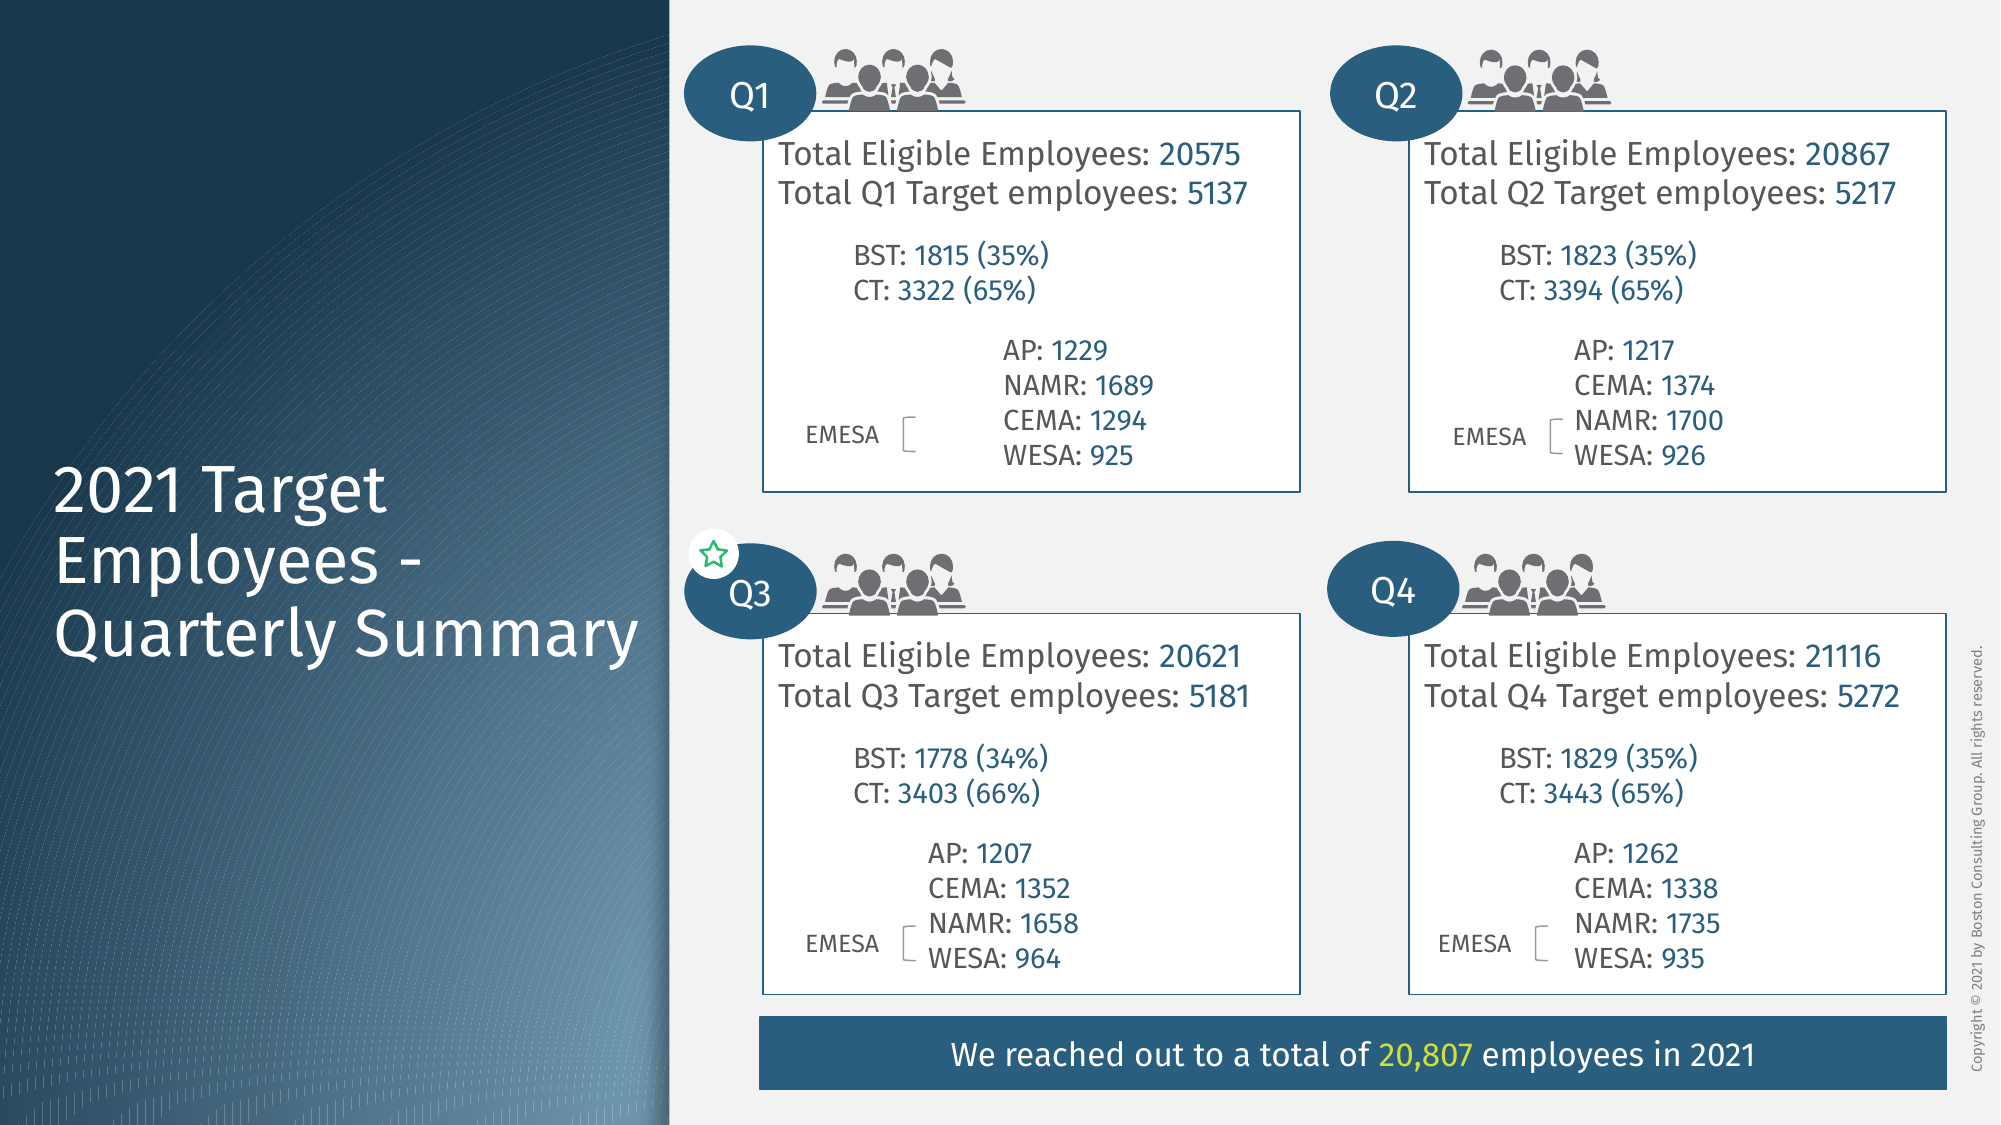

Q1
Q2
Total Eligible Employees: 20575
Total Q1 Target employees: 5137

BST: 1815 (35%)
CT: 3322 (65%)

	AP: 1229
	NAMR: 1689
	CEMA: 1294
	WESA: 925
Total Eligible Employees: 20867
Total Q2 Target employees: 5217

BST: 1823 (35%)
CT: 3394 (65%)

AP: 1217
CEMA: 1374
NAMR: 1700
WESA: 926
EMESA

EMESA

# 2021 Target Employees - Quarterly Summary

Q4
Q3
Total Eligible Employees: 20621
Total Q3 Target employees: 5181

BST: 1778 (34%)
CT: 3403 (66%)

AP: 1207
CEMA: 1352
NAMR: 1658
WESA: 964
Total Eligible Employees: 21116
Total Q4 Target employees: 5272

BST: 1829 (35%)
CT: 3443 (65%)

AP: 1262
CEMA: 1338
NAMR: 1735
WESA: 935
EMESA
EMESA

We reached out to a total of 20,807 employees in 2021